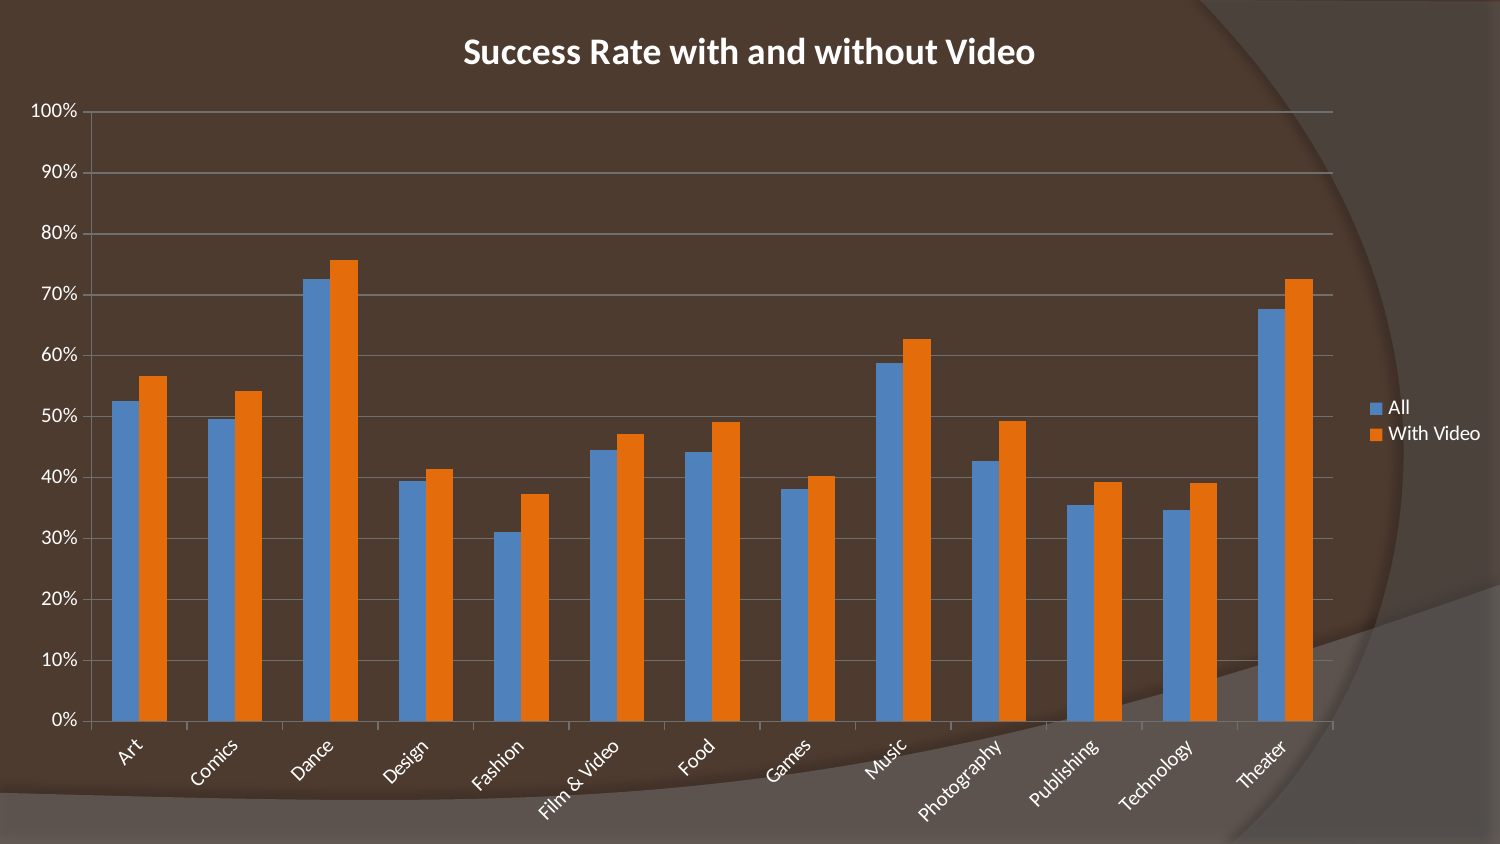

### Chart: Success Rate with and without Video

| Category | All | With Video |
|---|---|---|
| Art | 0.525837122778007 | 0.5668718522663682 |
| Comics | 0.4955028618152081 | 0.5413450937155451 |
| Dance | 0.7253433208489379 | 0.757396449704142 |
| Design | 0.3943161634103011 | 0.414634146341463 |
| Fashion | 0.31105807478122505 | 0.373134328358208 |
| Film & Video | 0.44579675445597194 | 0.47121788772597506 |
| Food | 0.44260204081632587 | 0.4915682967959521 |
| Games | 0.38203463203463206 | 0.401779603011635 |
| Music | 0.587488166614073 | 0.6276680630361061 |
| Photography | 0.4275156338828881 | 0.4928270042194091 |
| Publishing | 0.35473361441165097 | 0.3934059793238331 |
| Technology | 0.34745762711864403 | 0.39064649243466204 |
| Theater | 0.6767210787792762 | 0.7251434034416822 |
#